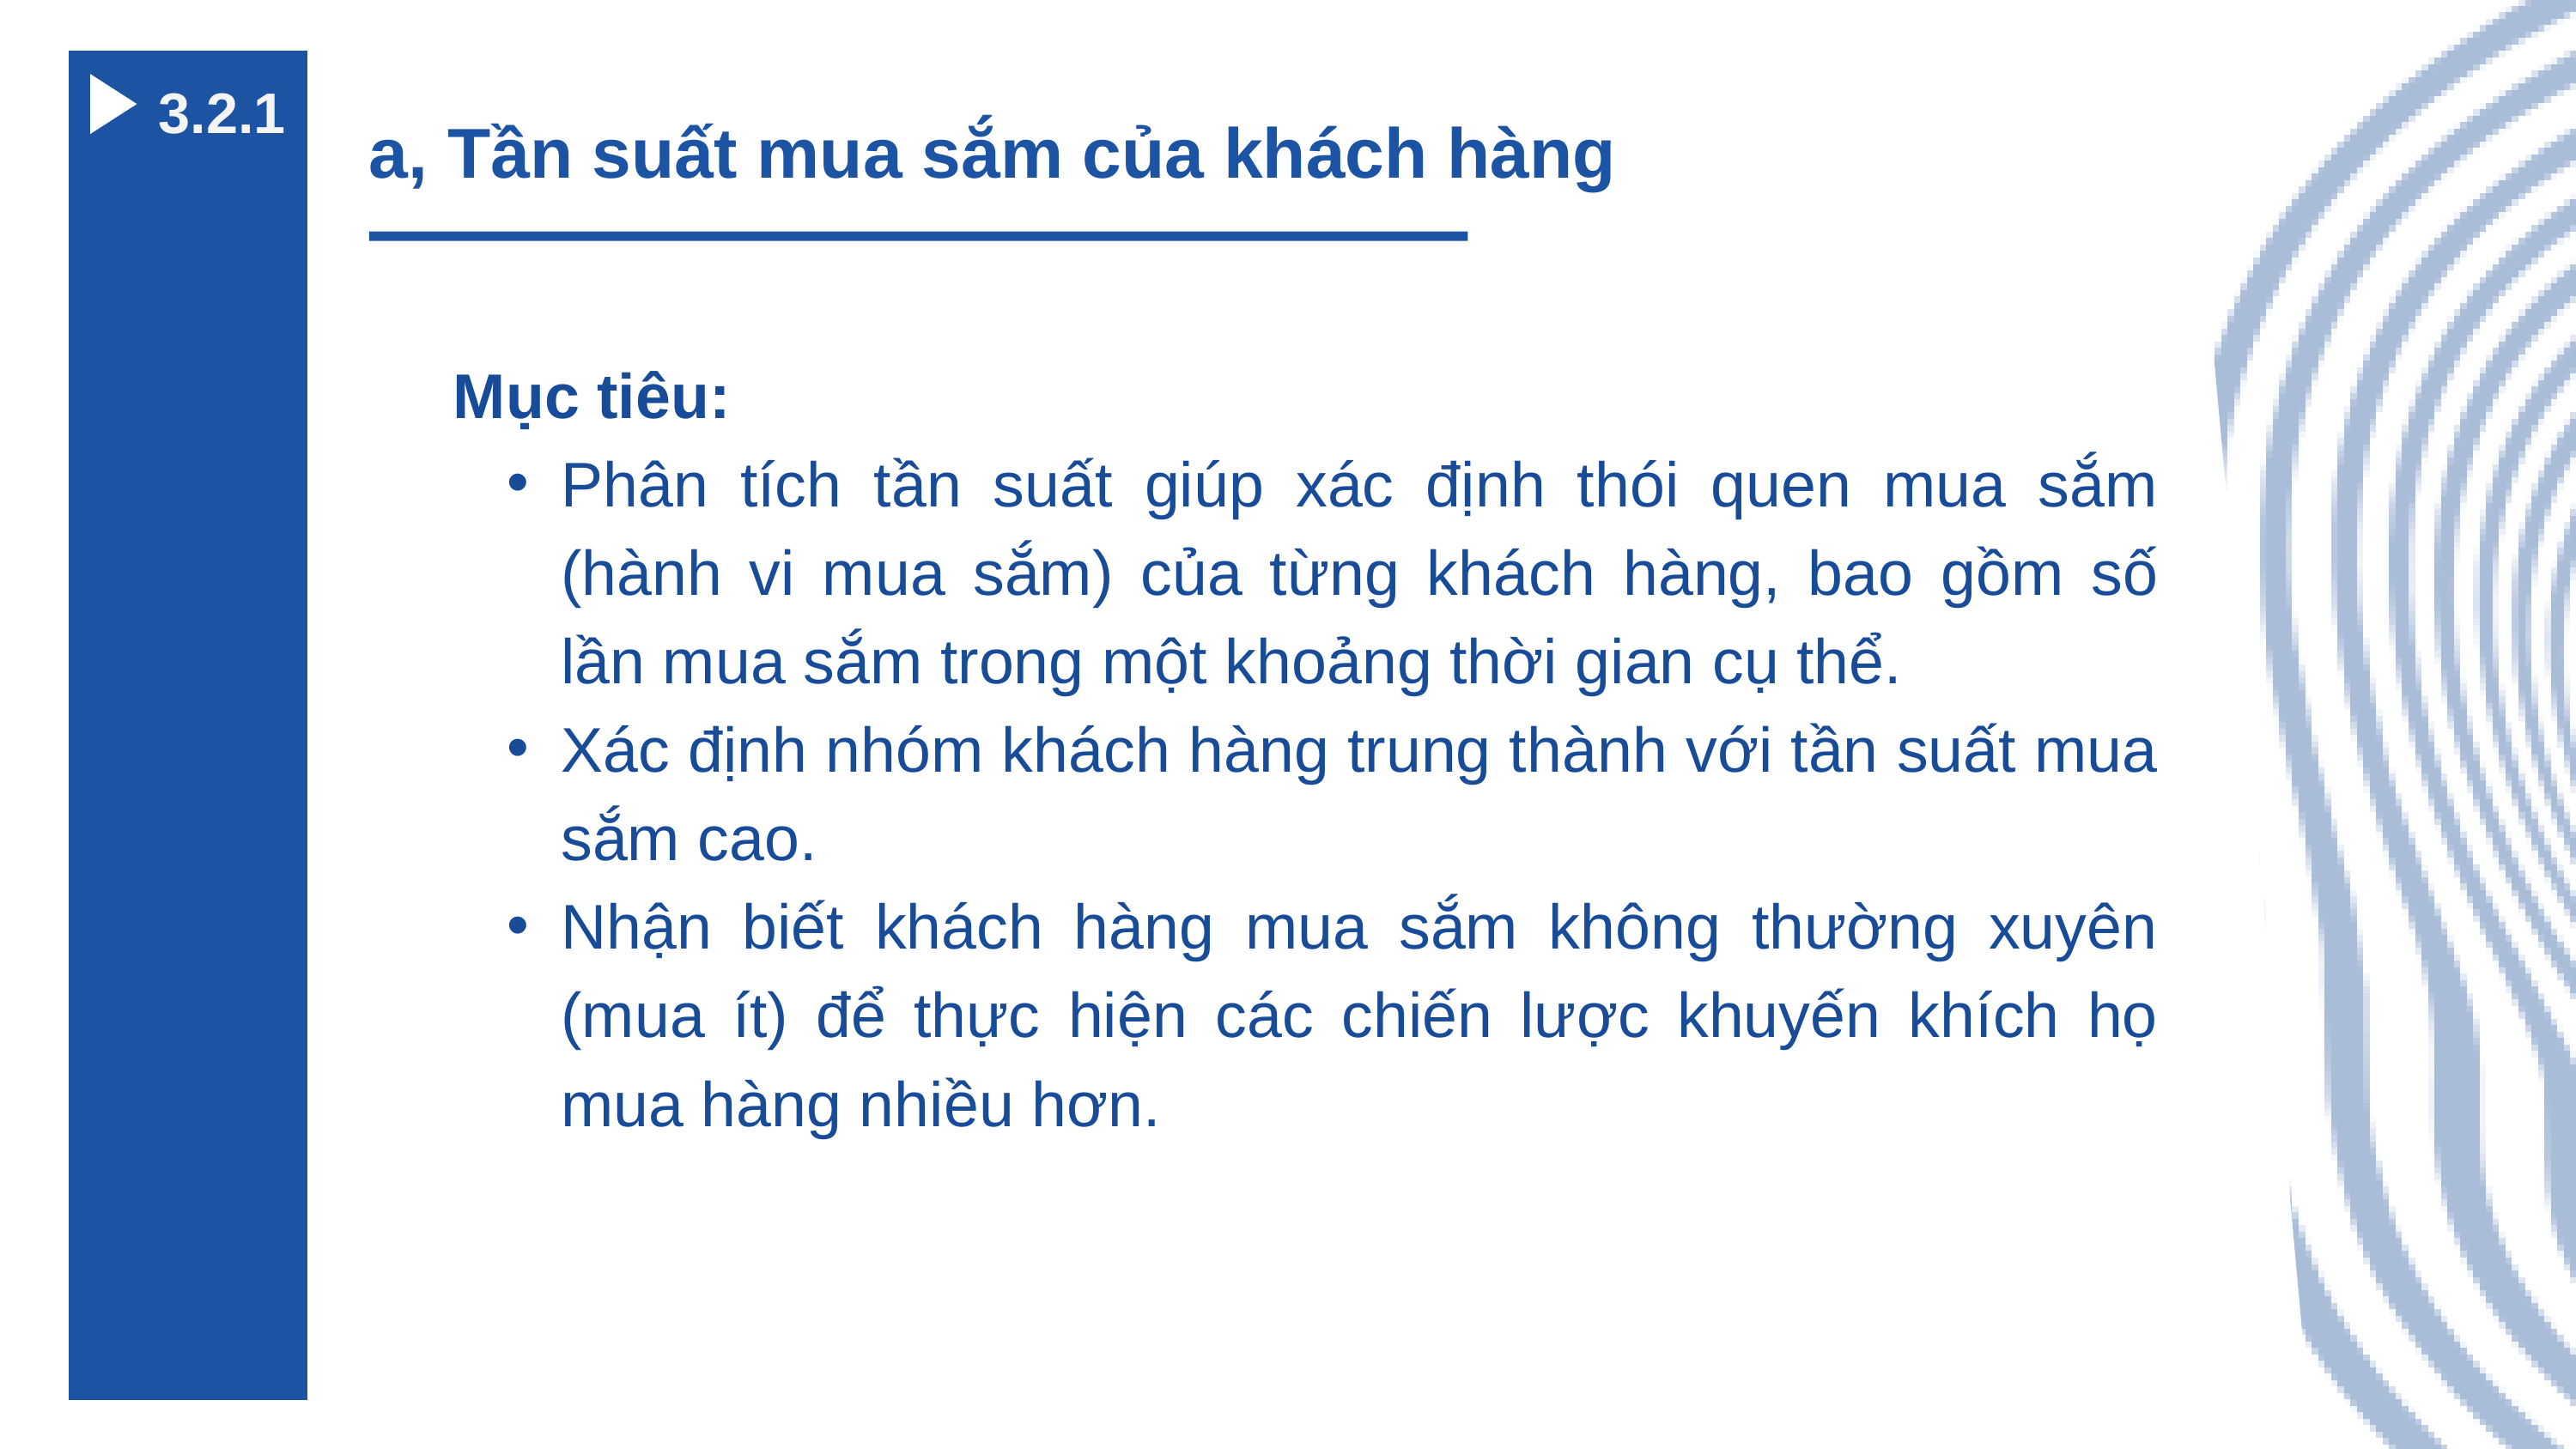

3.2.1

a, Tần suất mua sắm của khách hàng

Mục tiêu:
Phân tích tần suất giúp xác định thói quen mua sắm (hành vi mua sắm) của từng khách hàng, bao gồm số lần mua sắm trong một khoảng thời gian cụ thể.
Xác định nhóm khách hàng trung thành với tần suất mua sắm cao.
Nhận biết khách hàng mua sắm không thường xuyên (mua ít) để thực hiện các chiến lược khuyến khích họ mua hàng nhiều hơn.